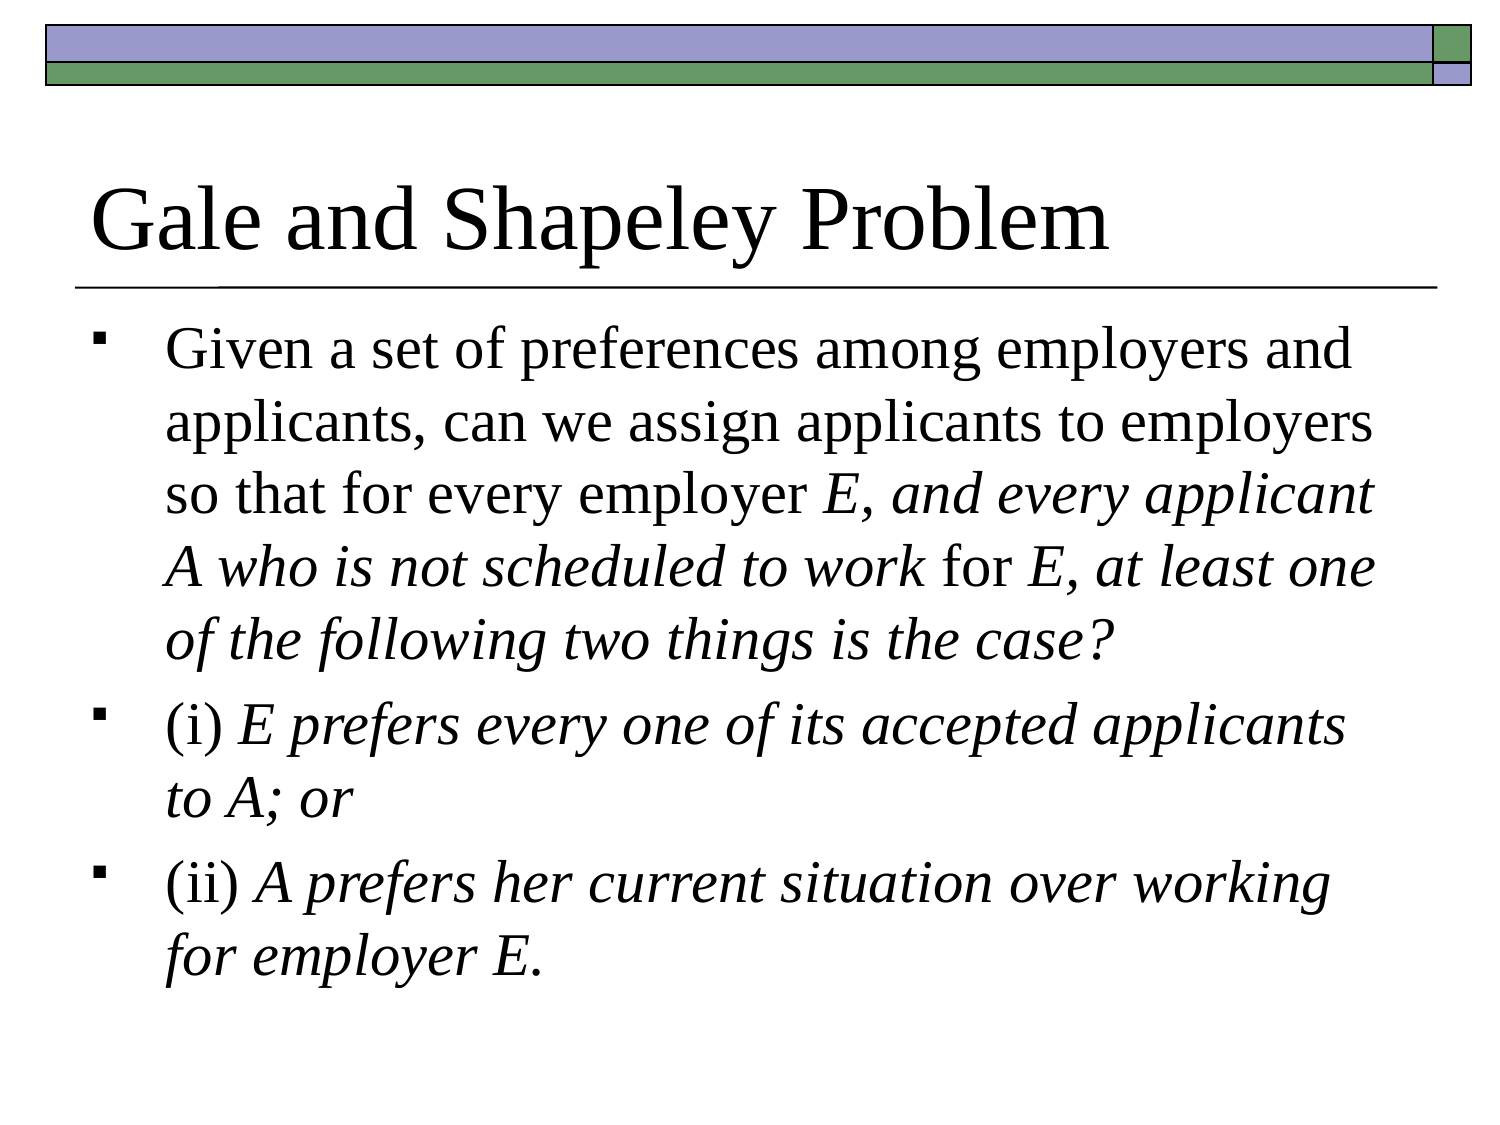

# Gale and Shapeley Problem
Given a set of preferences among employers and applicants, can we assign applicants to employers so that for every employer E, and every applicant A who is not scheduled to work for E, at least one of the following two things is the case?
(i) E prefers every one of its accepted applicants to A; or
(ii) A prefers her current situation over working for employer E.